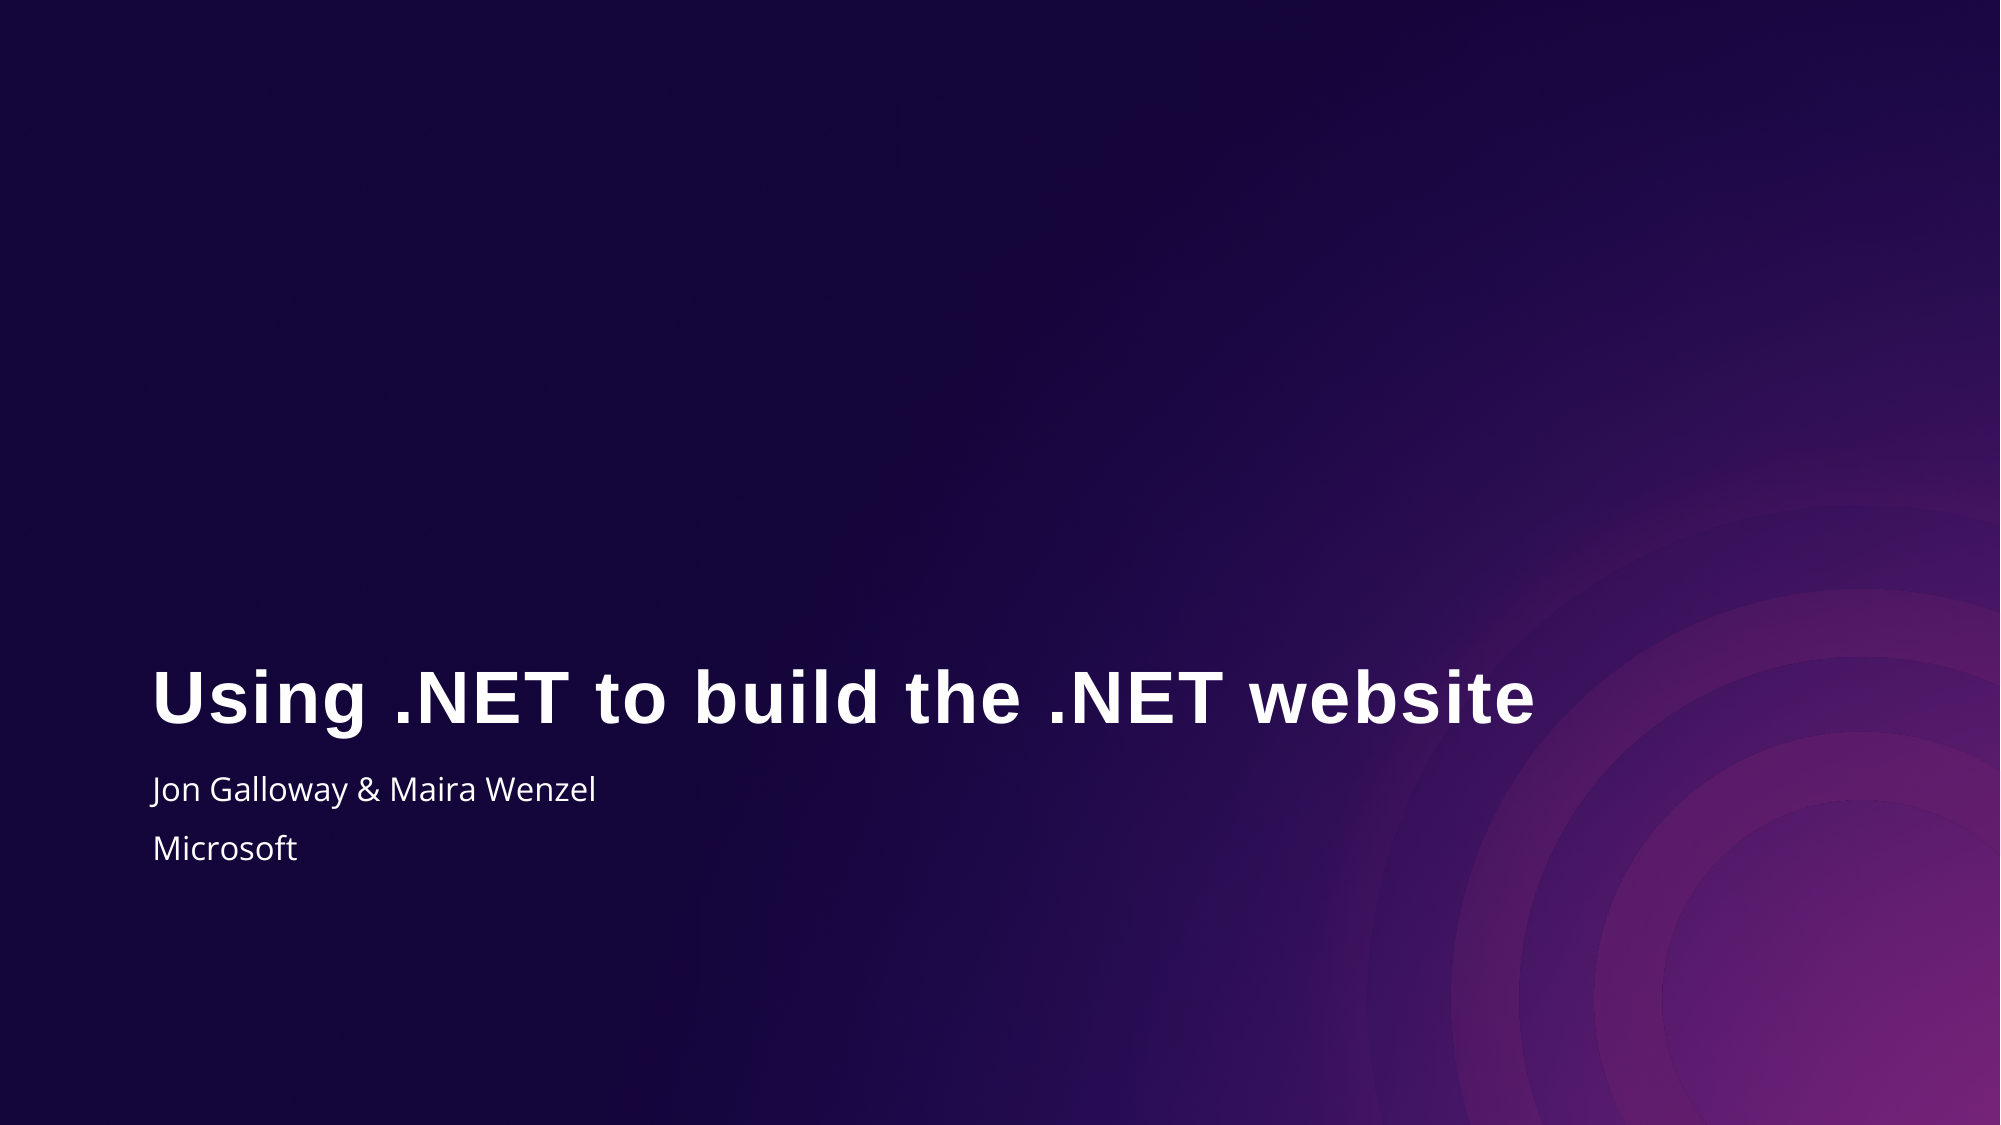

# Using .NET to build the .NET website
Jon Galloway & Maira Wenzel
Microsoft